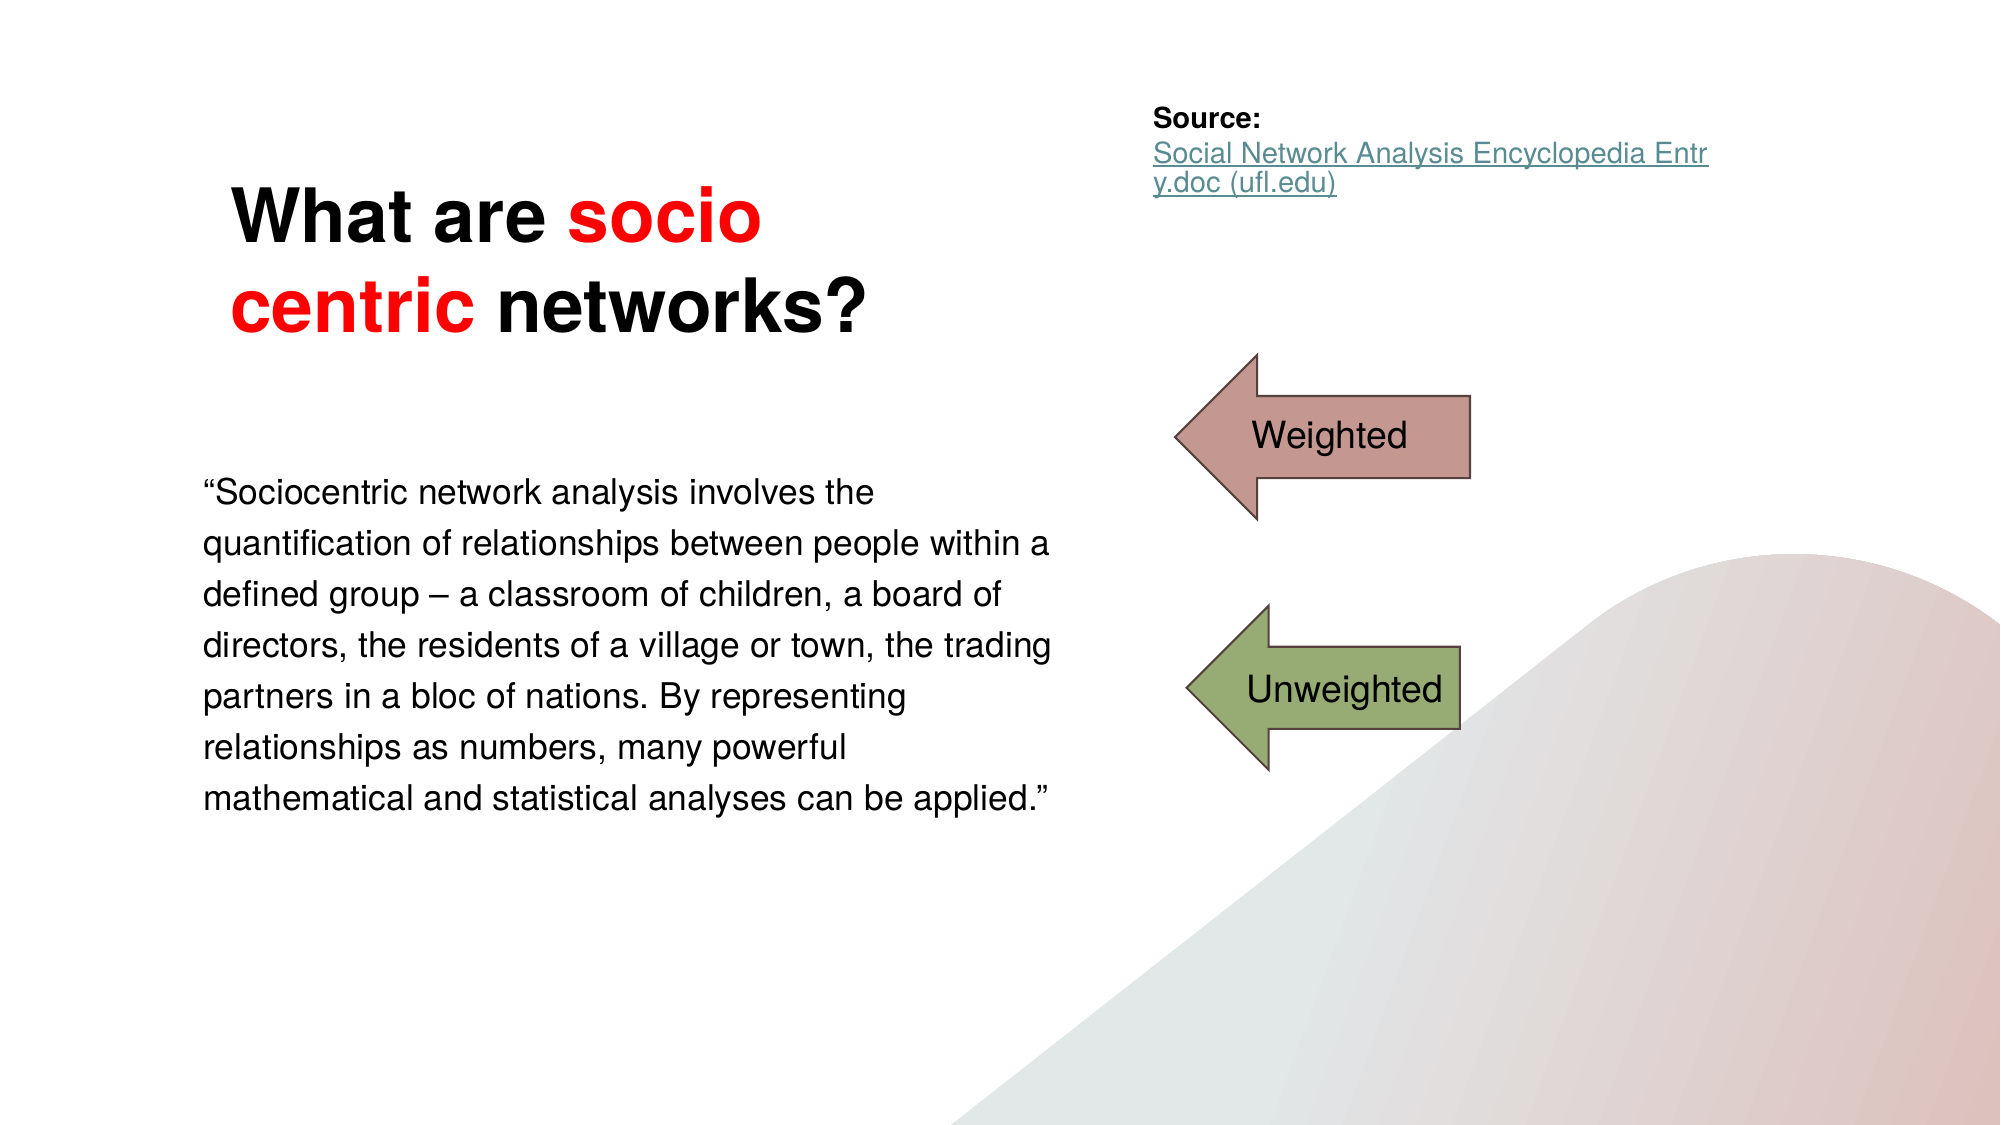

Source: Social Network Analysis Encyclopedia Entry.doc (ufl.edu)
# What are socio centric networks?

 Weighted
“Sociocentric network analysis involves the quantification of relationships between people within a defined group – a classroom of children, a board of directors, the residents of a village or town, the trading partners in a bloc of nations. By representing relationships as numbers, many powerful mathematical and statistical analyses can be applied.”

 Unweighted